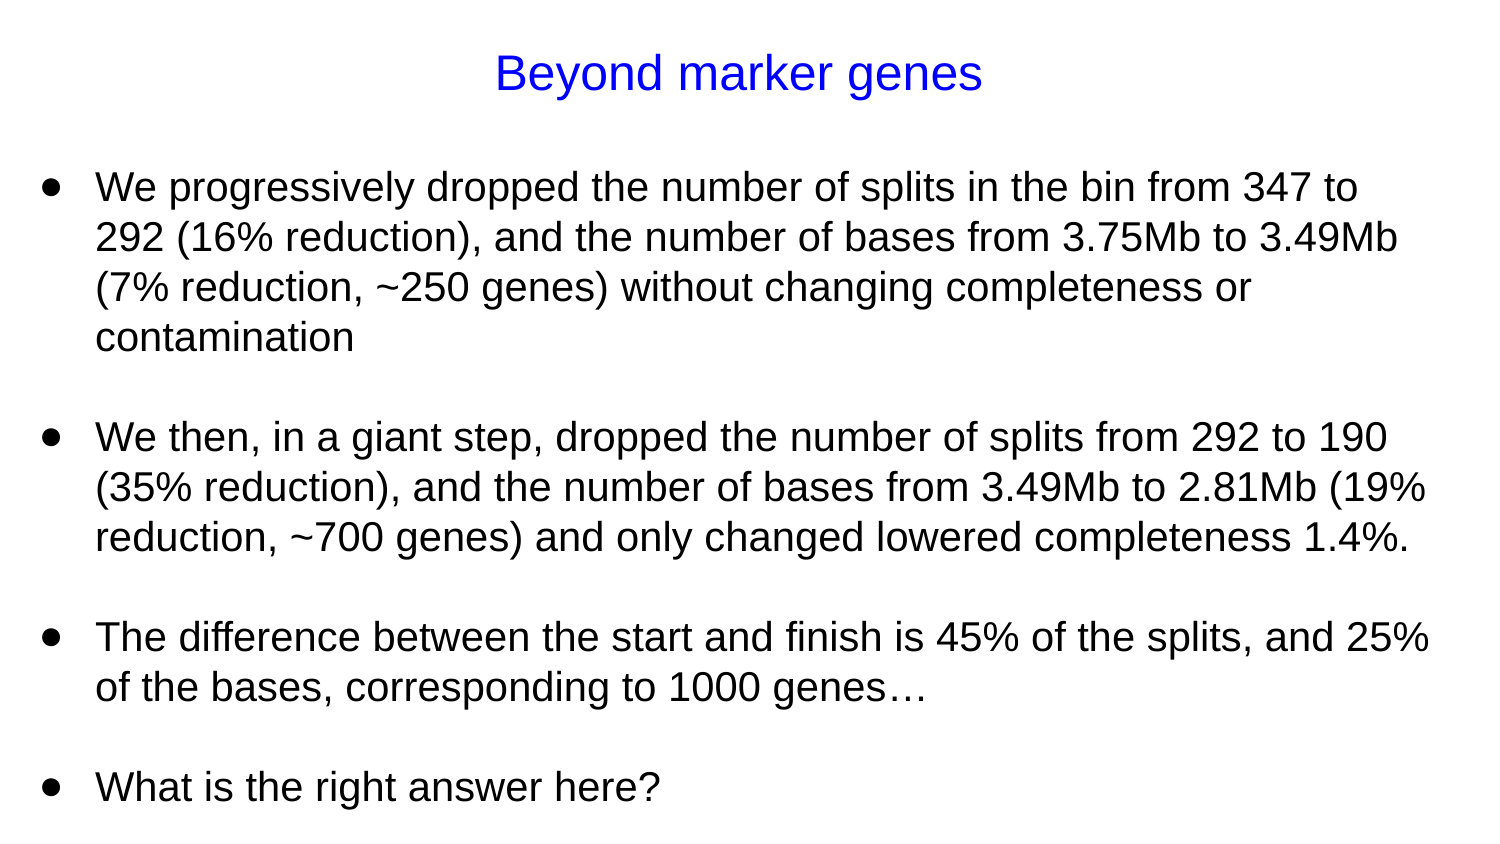

Beyond marker genes

We progressively dropped the number of splits in the bin from 347 to 292 (16% reduction), and the number of bases from 3.75Mb to 3.49Mb (7% reduction, ~250 genes) without changing completeness or contamination

We then, in a giant step, dropped the number of splits from 292 to 190 (35% reduction), and the number of bases from 3.49Mb to 2.81Mb (19% reduction, ~700 genes) and only changed lowered completeness 1.4%.

The difference between the start and finish is 45% of the splits, and 25% of the bases, corresponding to 1000 genes…

What is the right answer here?